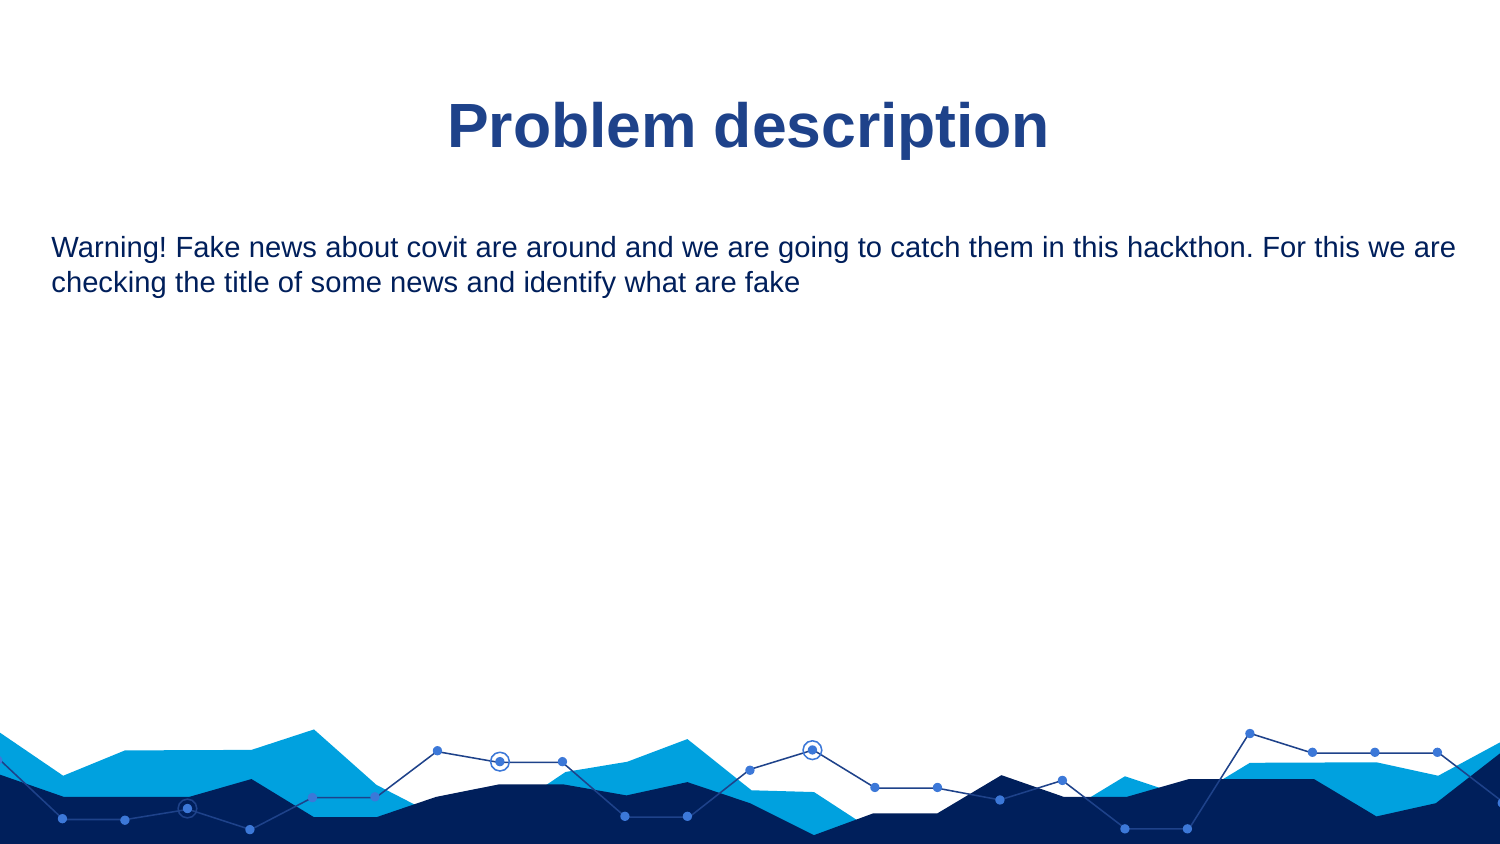

# Problem description
Warning! Fake news about covit are around and we are going to catch them in this hackthon. For this we are checking the title of some news and identify what are fake